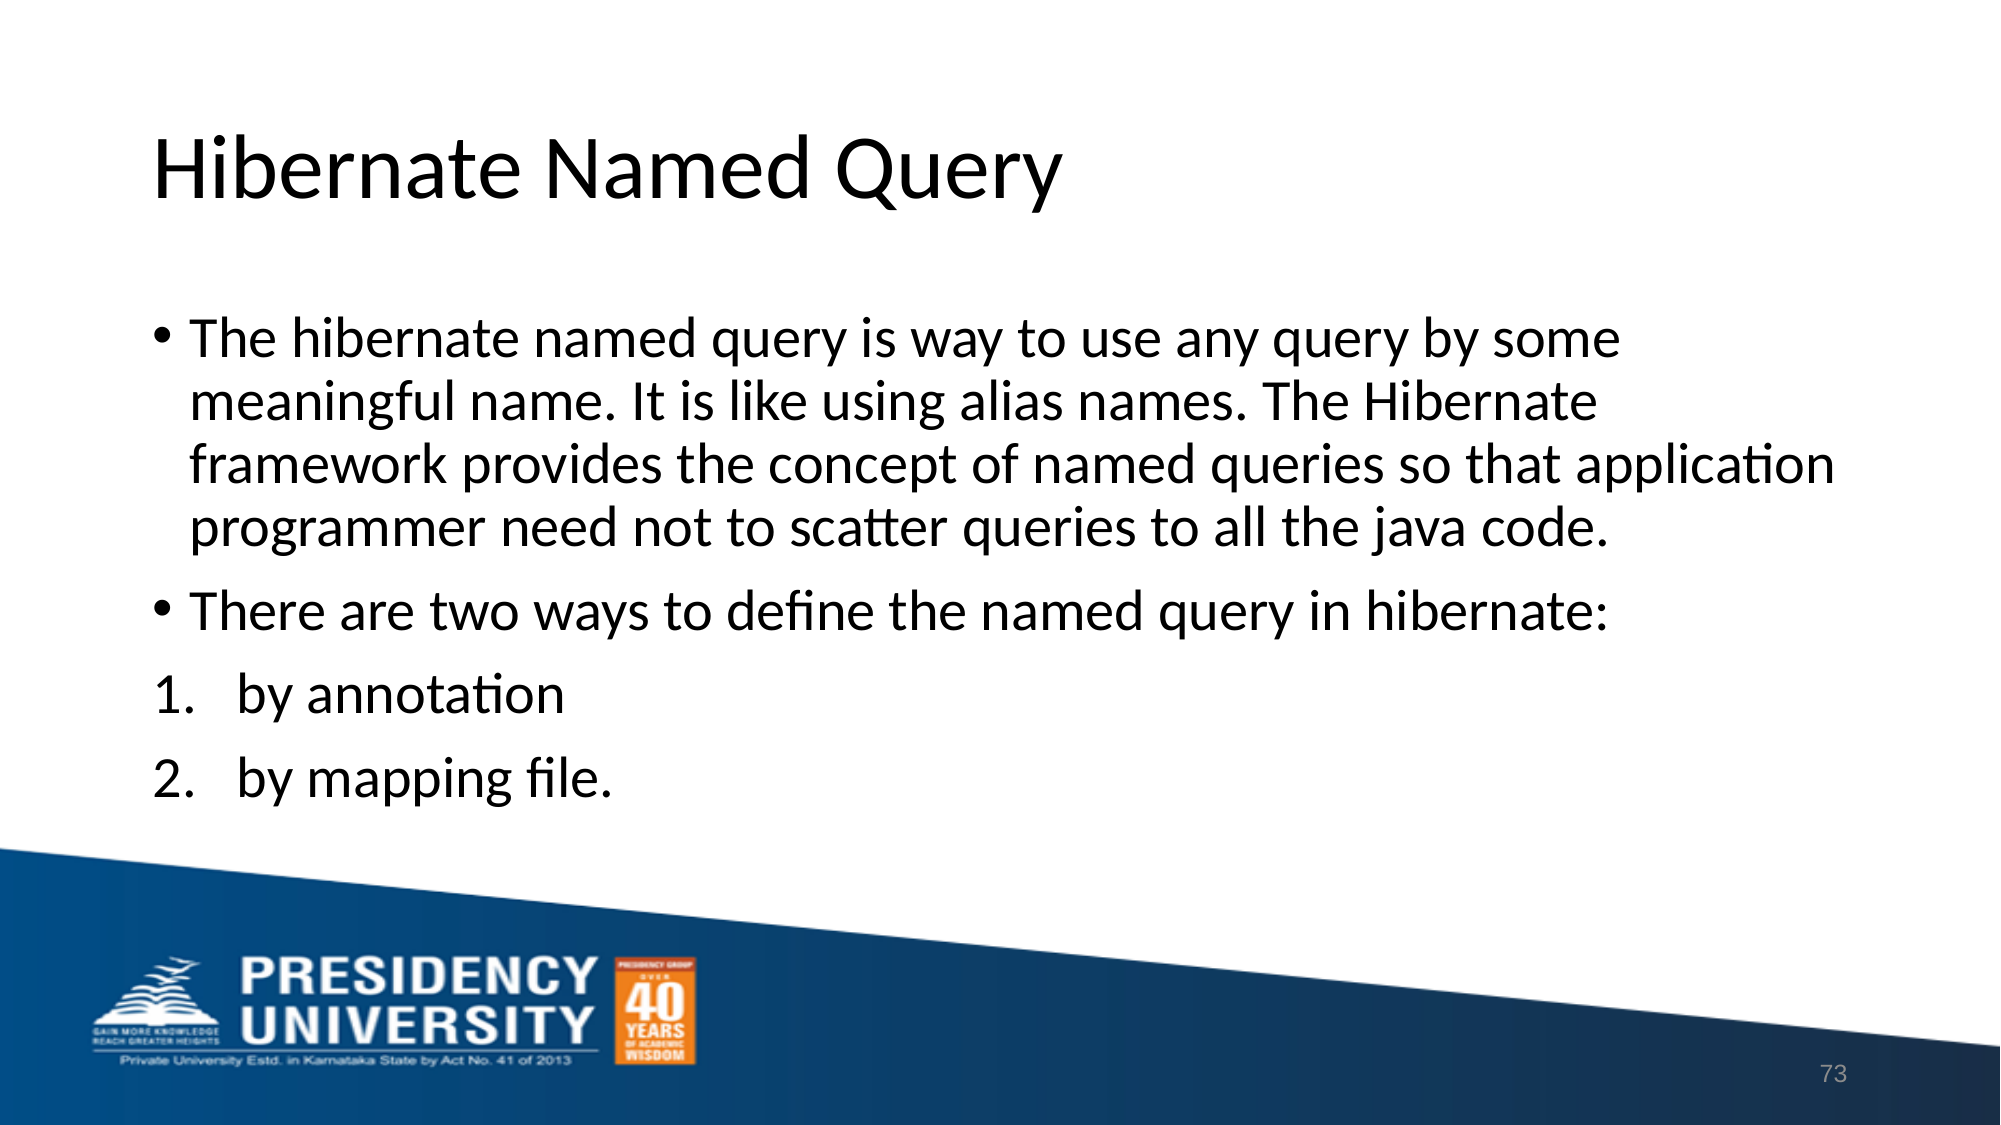

# Hibernate Named Query
The hibernate named query is way to use any query by some meaningful name. It is like using alias names. The Hibernate framework provides the concept of named queries so that application programmer need not to scatter queries to all the java code.
There are two ways to define the named query in hibernate:
by annotation
by mapping file.

73